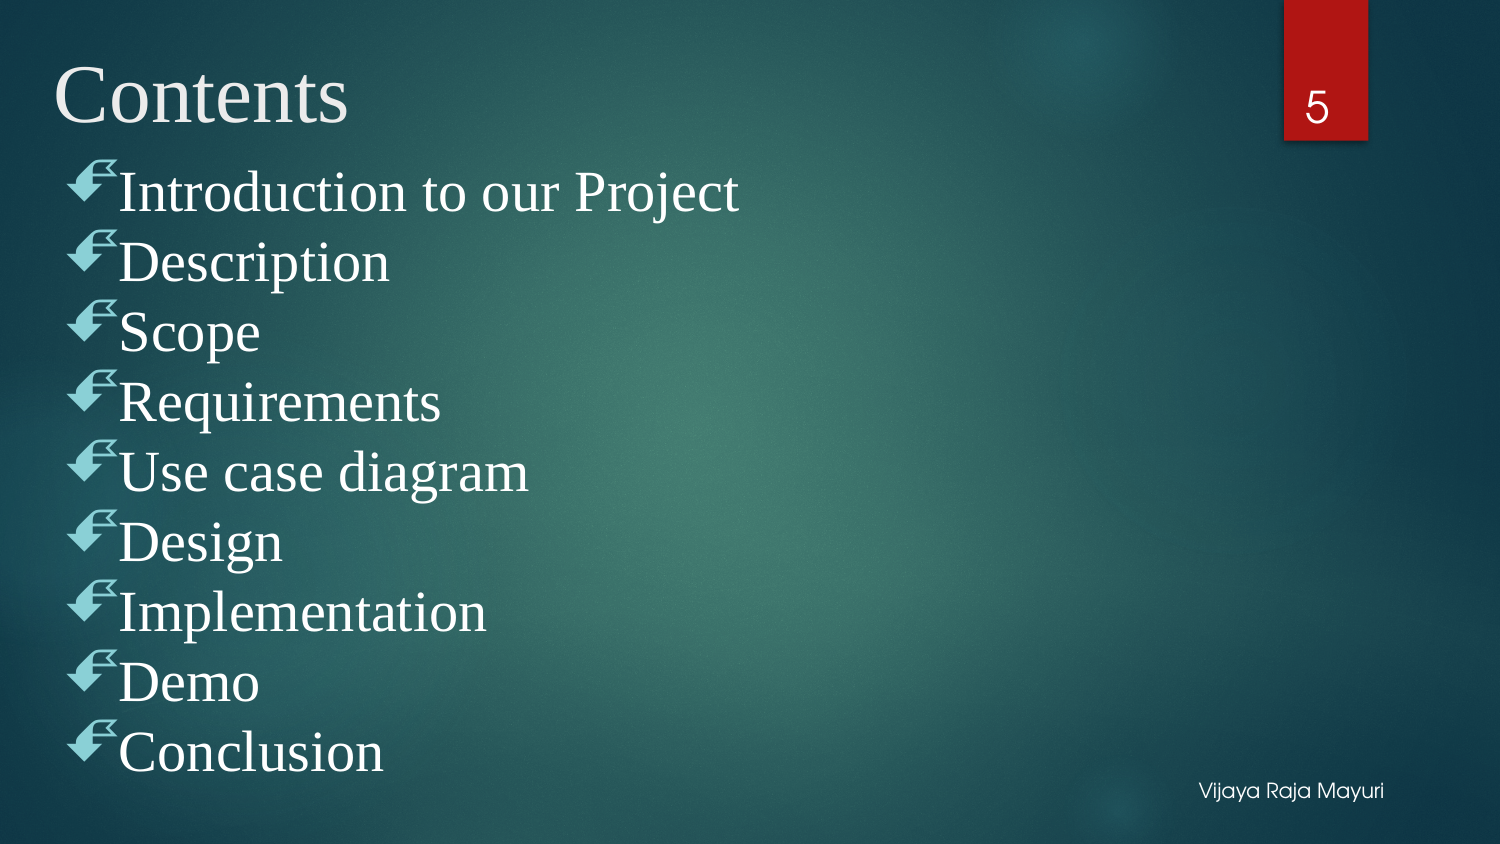

# Contents
5
Introduction to our Project
Description
Scope
Requirements
Use case diagram
Design
Implementation
Demo
Conclusion
Vijaya Raja Mayuri